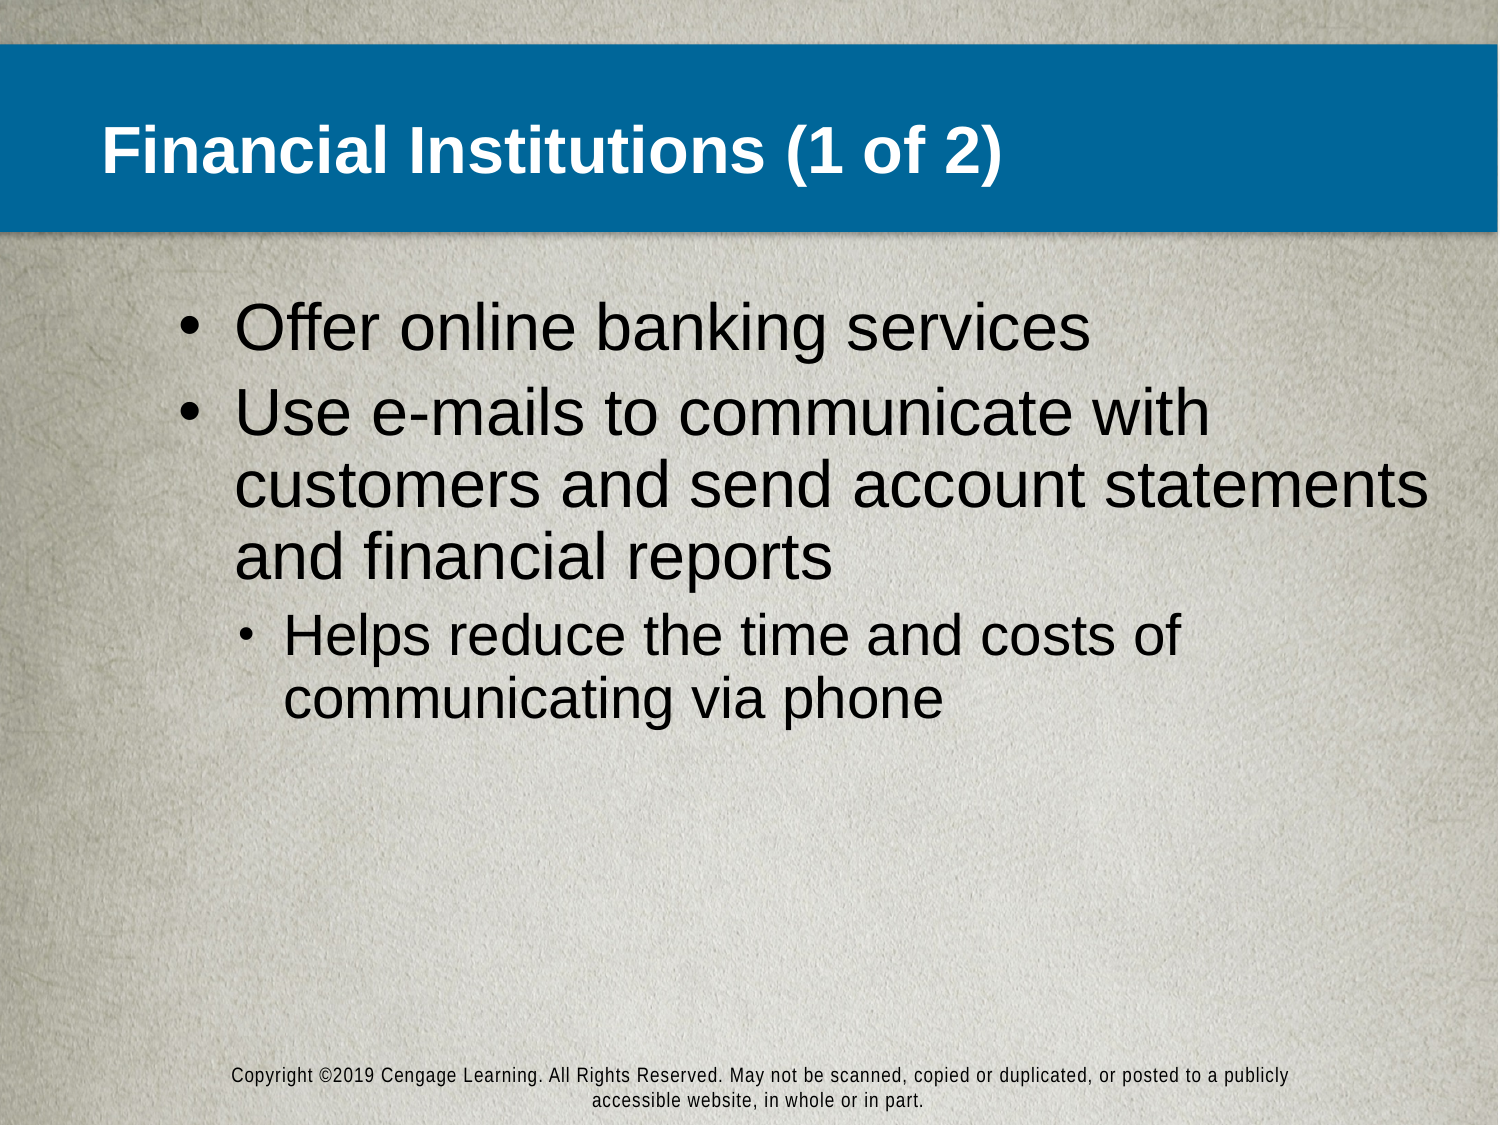

# Financial Institutions (1 of 2)
Offer online banking services
Use e-mails to communicate with customers and send account statements and financial reports
Helps reduce the time and costs of communicating via phone